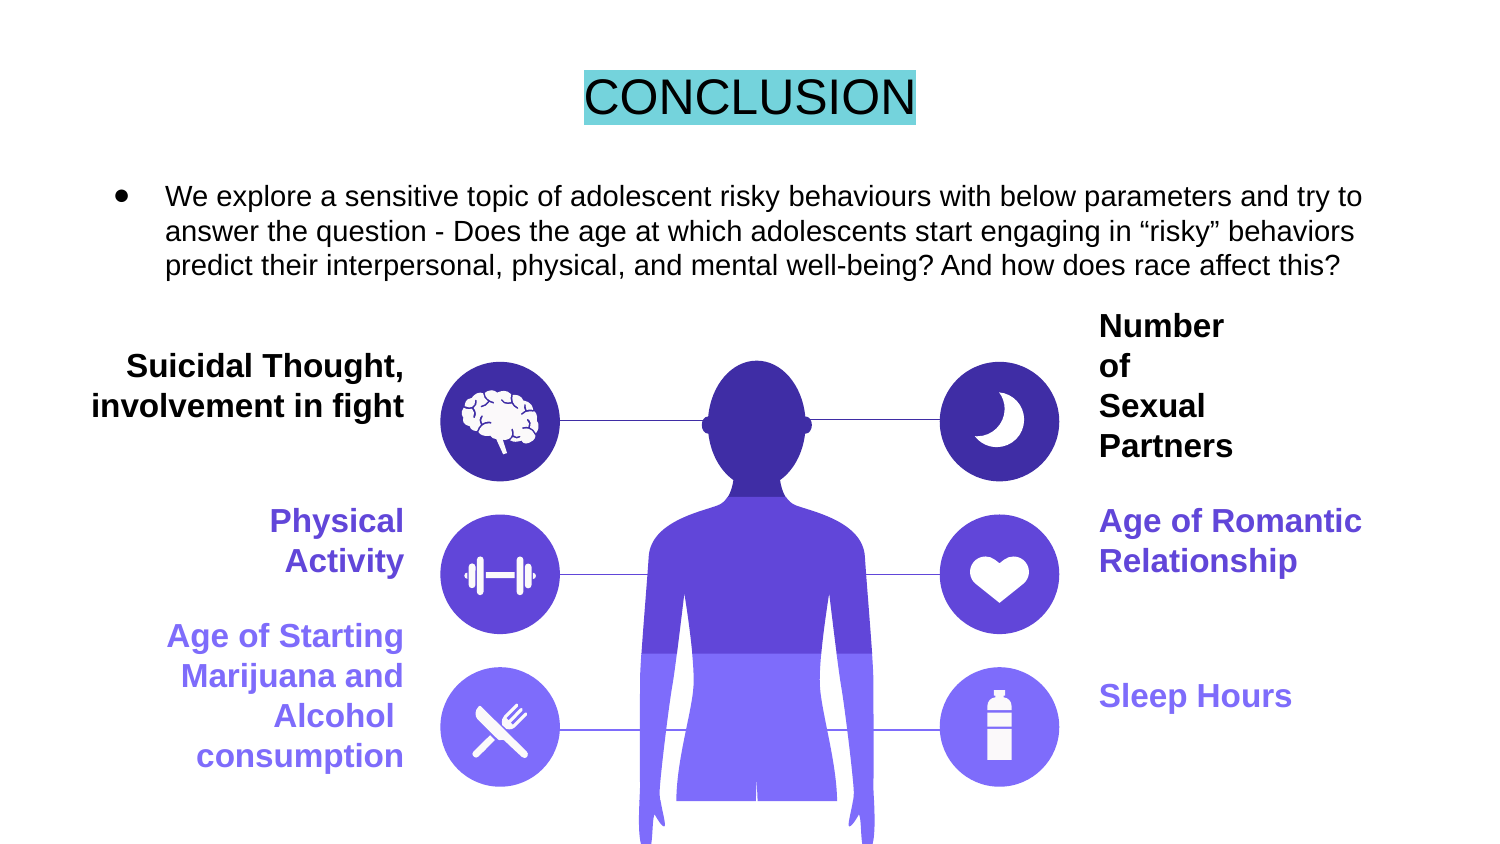

# CONCLUSION
We explore a sensitive topic of adolescent risky behaviours with below parameters and try to answer the question - Does the age at which adolescents start engaging in “risky” behaviors predict their interpersonal, physical, and mental well-being? And how does race affect this?

Number of Sexual Partners
Suicidal Thought, involvement in fight

Age of Romantic Relationship
Physical Activity

Age of Starting Marijuana and Alcohol  consumption
Sleep Hours